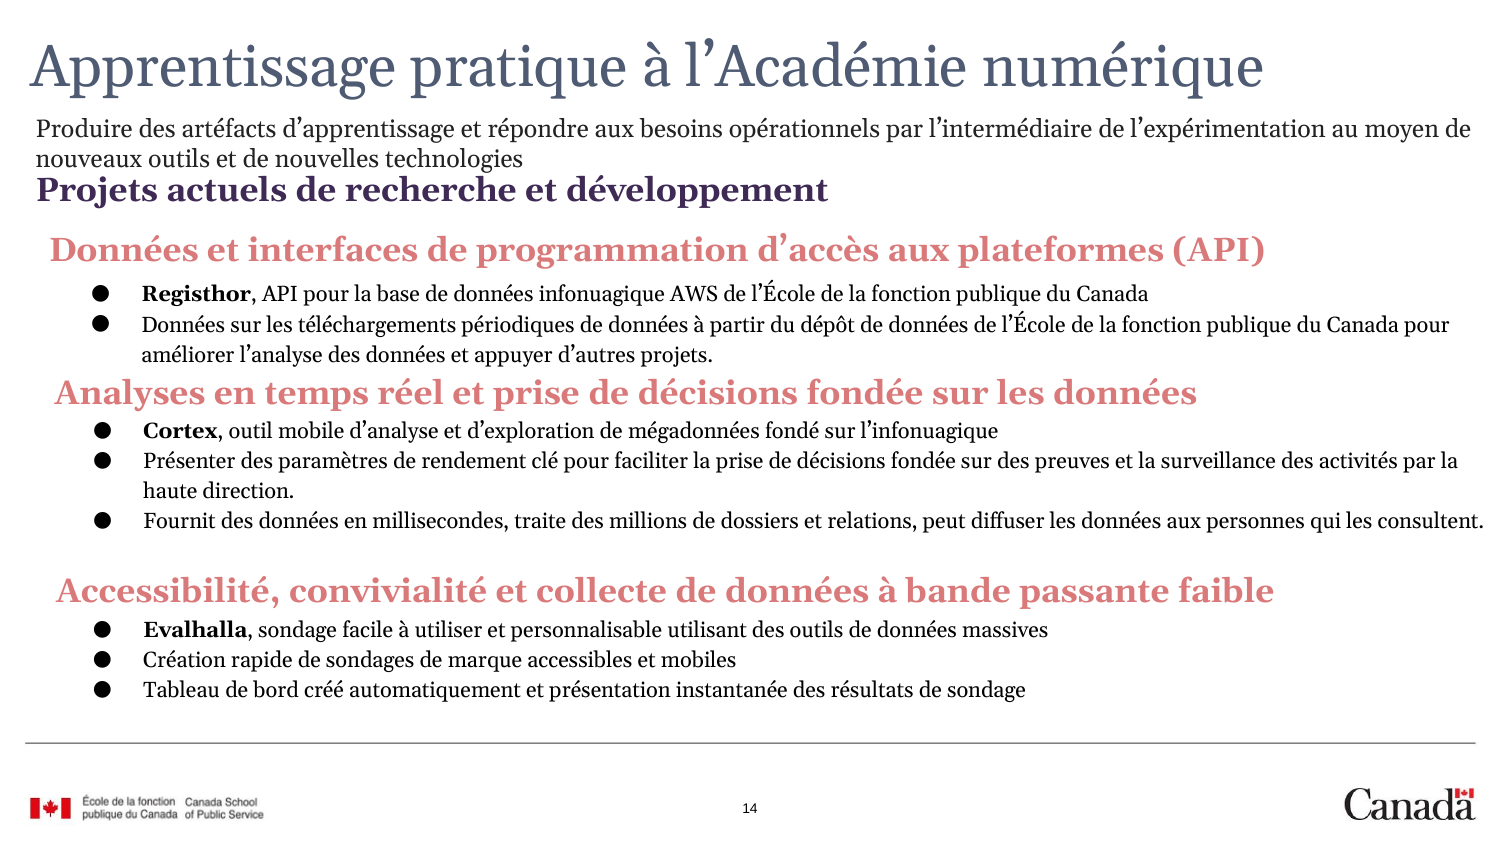

Veuillez ajouter une diapositive sur les services d’innovation numérique – apprentissage pour l’infonuagique, les études de cas d’interface de programmation d’applications (API) sur la nouvelle technologie, etc.
# Apprentissage pratique à l’Académie numérique
Produire des artéfacts d’apprentissage et répondre aux besoins opérationnels par l’intermédiaire de l’expérimentation au moyen de nouveaux outils et de nouvelles technologies
Projets actuels de recherche et développement
Données et interfaces de programmation d’accès aux plateformes (API)

Registhor, API pour la base de données infonuagique AWS de l’École de la fonction publique du Canada
Données sur les téléchargements périodiques de données à partir du dépôt de données de l’École de la fonction publique du Canada pour améliorer l’analyse des données et appuyer d’autres projets.
Analyses en temps réel et prise de décisions fondée sur les données
Cortex, outil mobile d’analyse et d’exploration de mégadonnées fondé sur l’infonuagique
Présenter des paramètres de rendement clé pour faciliter la prise de décisions fondée sur des preuves et la surveillance des activités par la haute direction.
Fournit des données en millisecondes, traite des millions de dossiers et relations, peut diffuser les données aux personnes qui les consultent.
Accessibilité, convivialité et collecte de données à bande passante faible
Evalhalla, sondage facile à utiliser et personnalisable utilisant des outils de données massives
Création rapide de sondages de marque accessibles et mobiles
Tableau de bord créé automatiquement et présentation instantanée des résultats de sondage
14